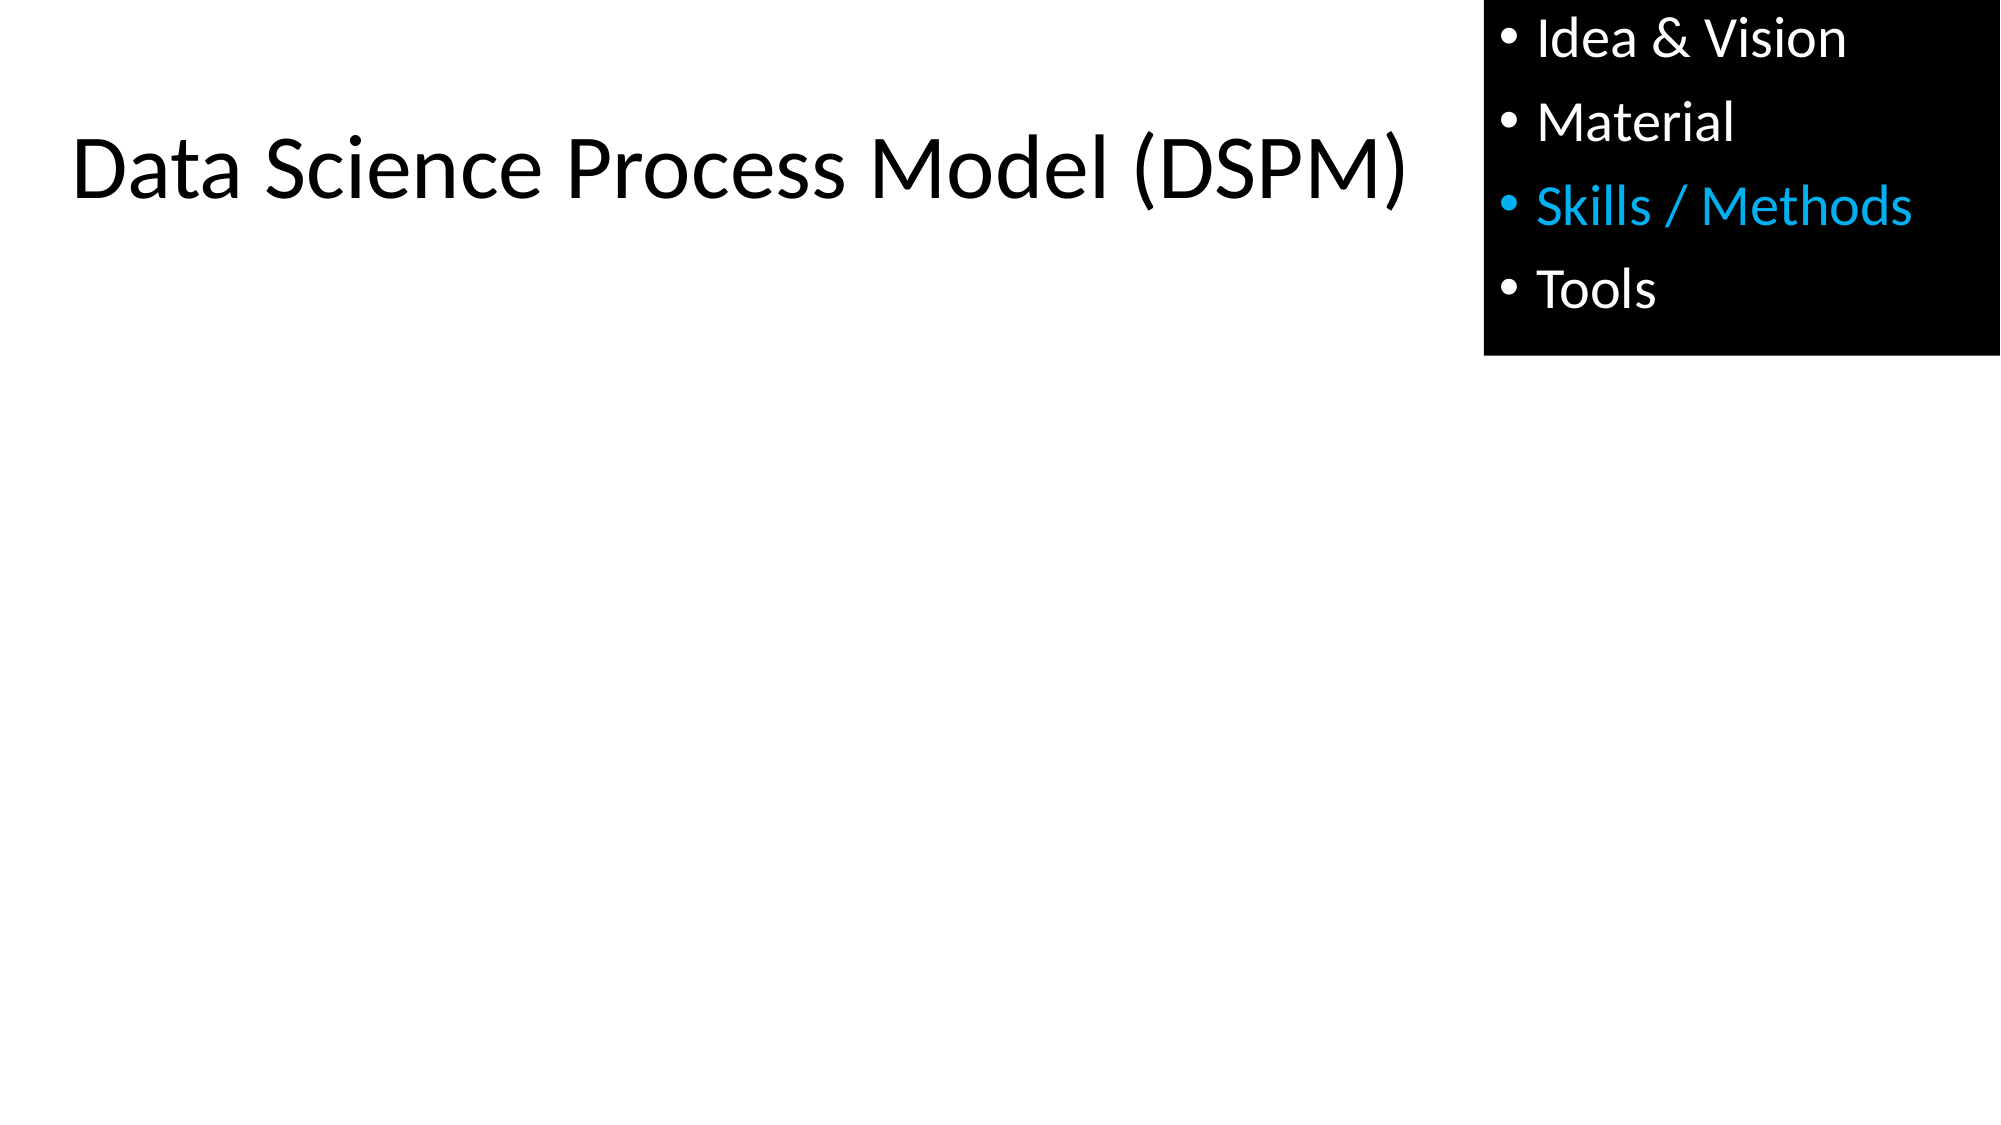

Idea & Vision
Material
Skills / Methods
Tools
# Data Science Process Model (DSPM)